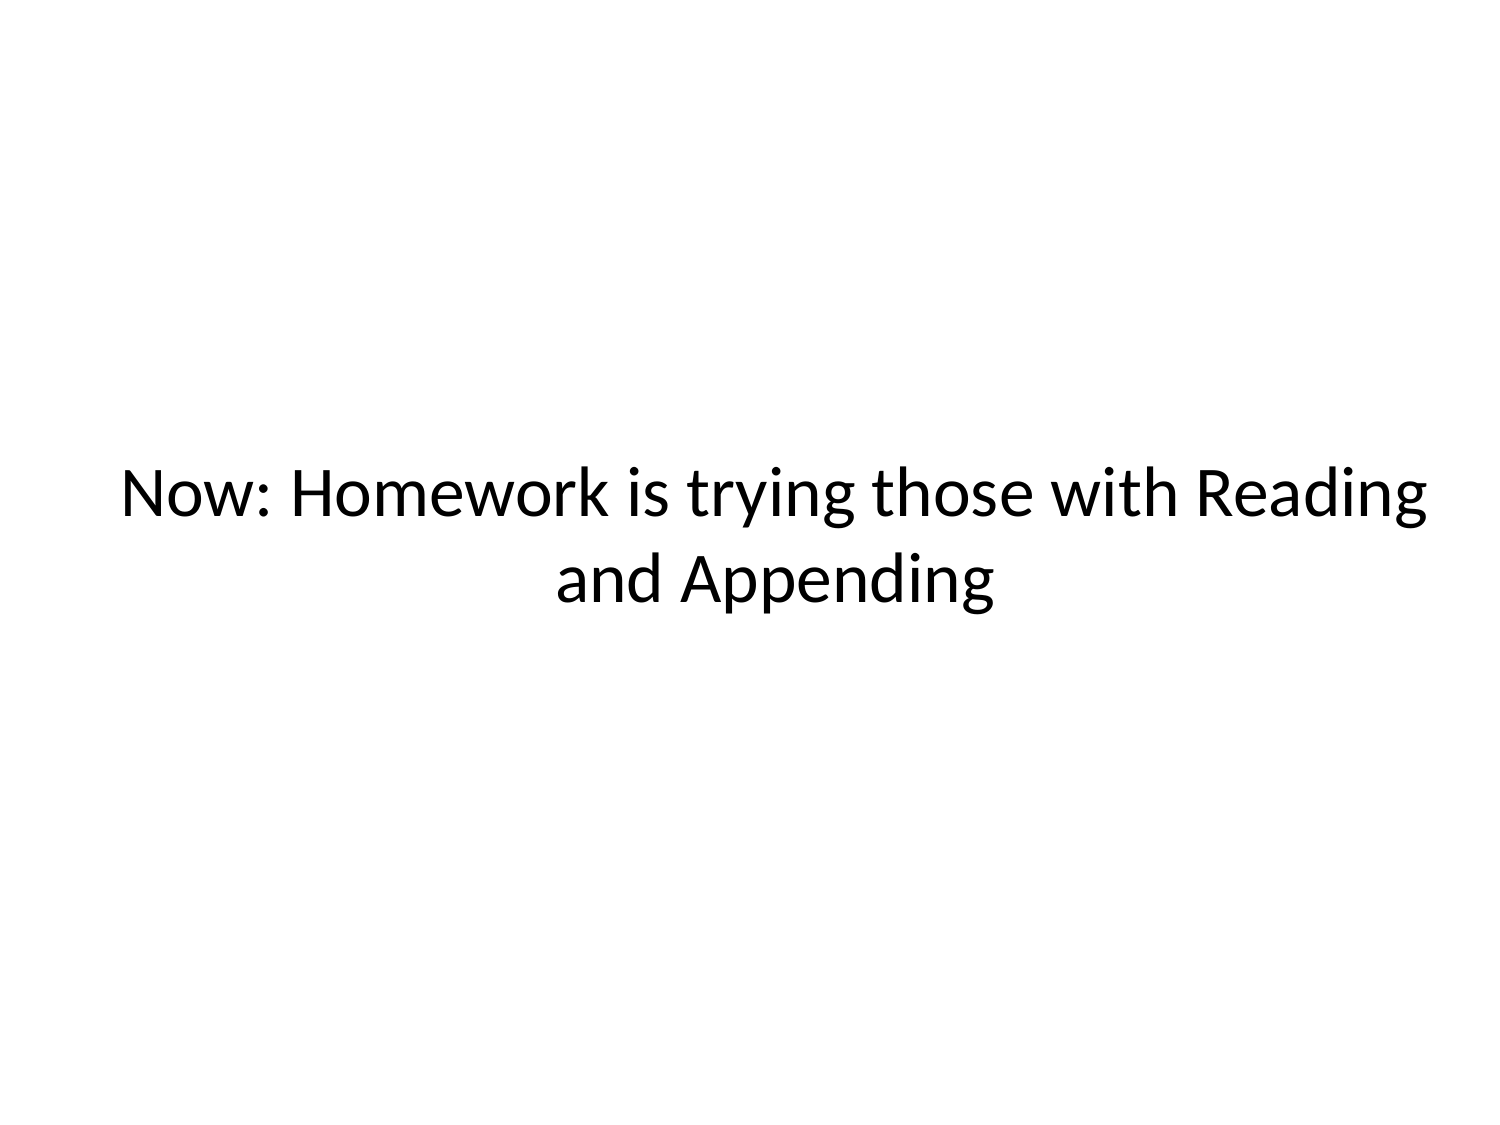

# Now: Homework is trying those with Reading and Appending